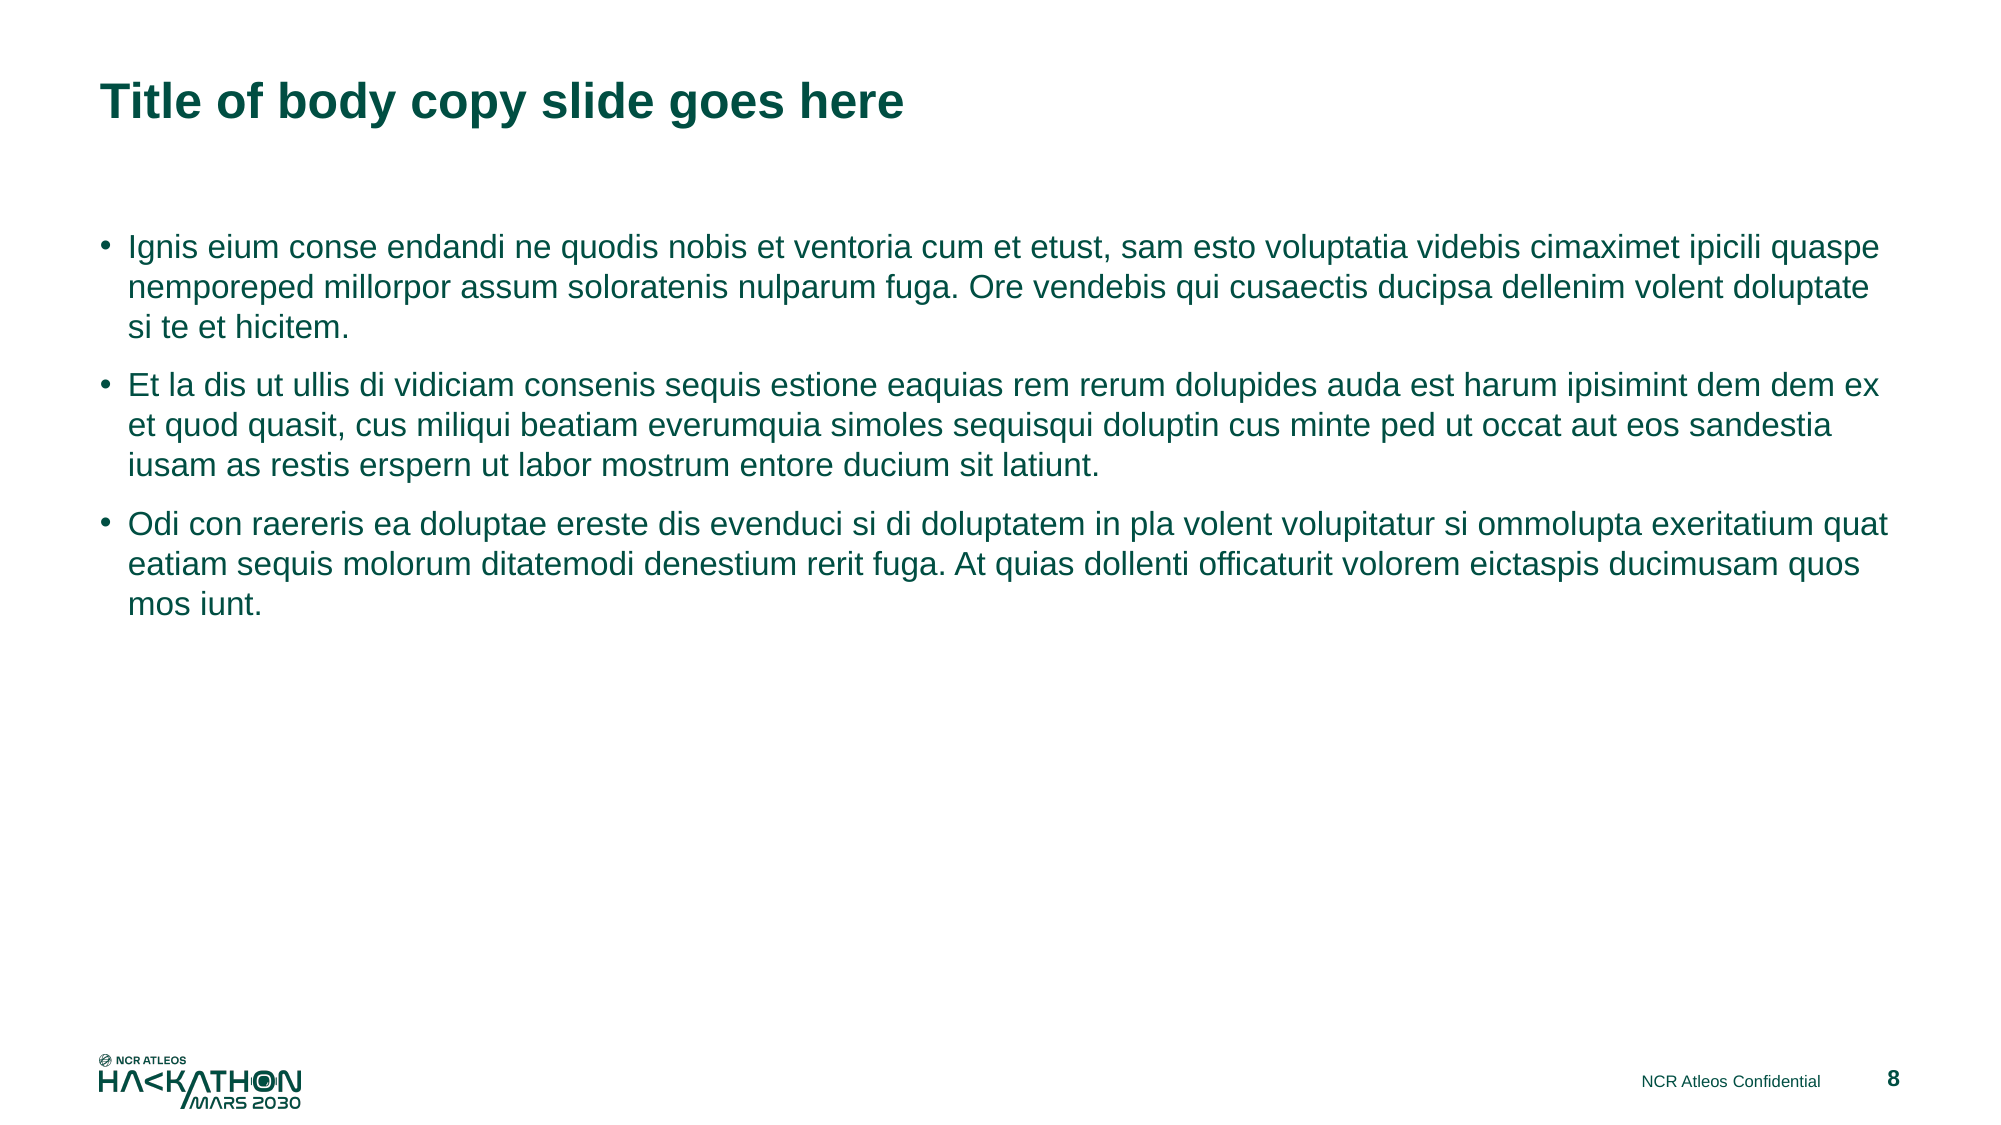

# Title of body copy slide goes here
Ignis eium conse endandi ne quodis nobis et ventoria cum et etust, sam esto voluptatia videbis cimaximet ipicili quaspe nemporeped millorpor assum soloratenis nulparum fuga. Ore vendebis qui cusaectis ducipsa dellenim volent doluptate si te et hicitem.
Et la dis ut ullis di vidiciam consenis sequis estione eaquias rem rerum dolupides auda est harum ipisimint dem dem ex et quod quasit, cus miliqui beatiam everumquia simoles sequisqui doluptin cus minte ped ut occat aut eos sandestia iusam as restis erspern ut labor mostrum entore ducium sit latiunt.
Odi con raereris ea doluptae ereste dis evenduci si di doluptatem in pla volent volupitatur si ommolupta exeritatium quat eatiam sequis molorum ditatemodi denestium rerit fuga. At quias dollenti officaturit volorem eictaspis ducimusam quos mos iunt.

NCR Atleos Confidential
8